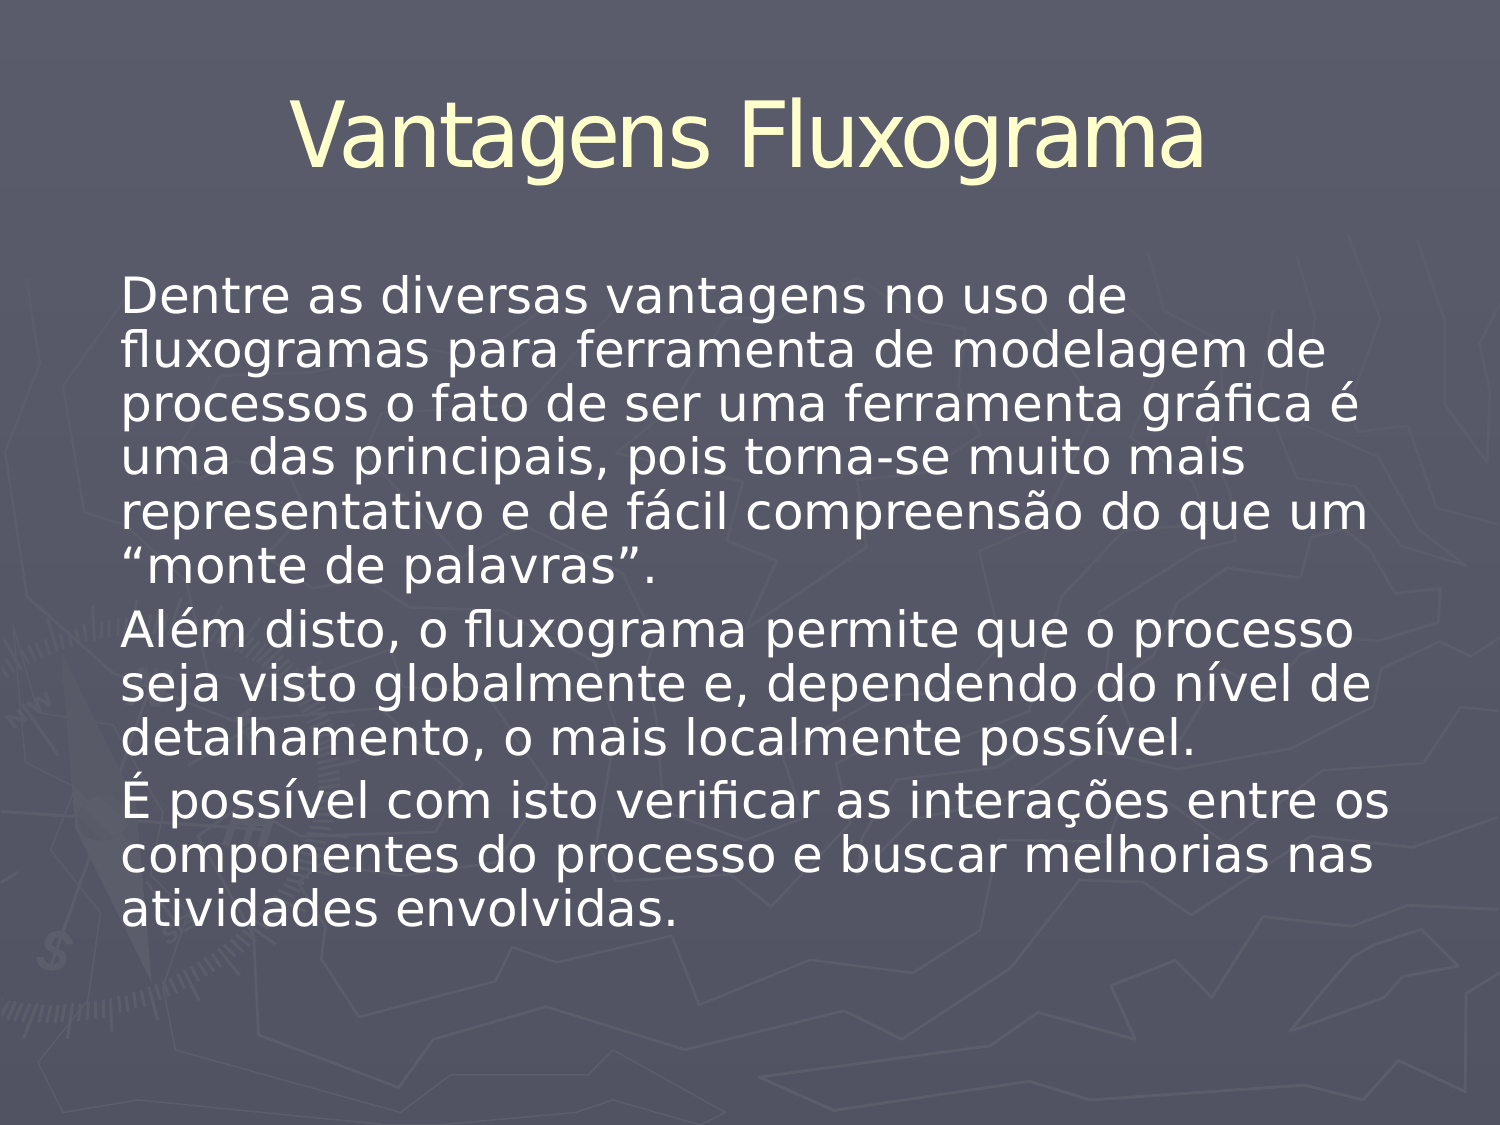

# Vantagens Fluxograma
	Dentre as diversas vantagens no uso de fluxogramas para ferramenta de modelagem de processos o fato de ser uma ferramenta gráfica é uma das principais, pois torna-se muito mais representativo e de fácil compreensão do que um “monte de palavras”.
	Além disto, o fluxograma permite que o processo seja visto globalmente e, dependendo do nível de detalhamento, o mais localmente possível.
	É possível com isto verificar as interações entre os componentes do processo e buscar melhorias nas atividades envolvidas.